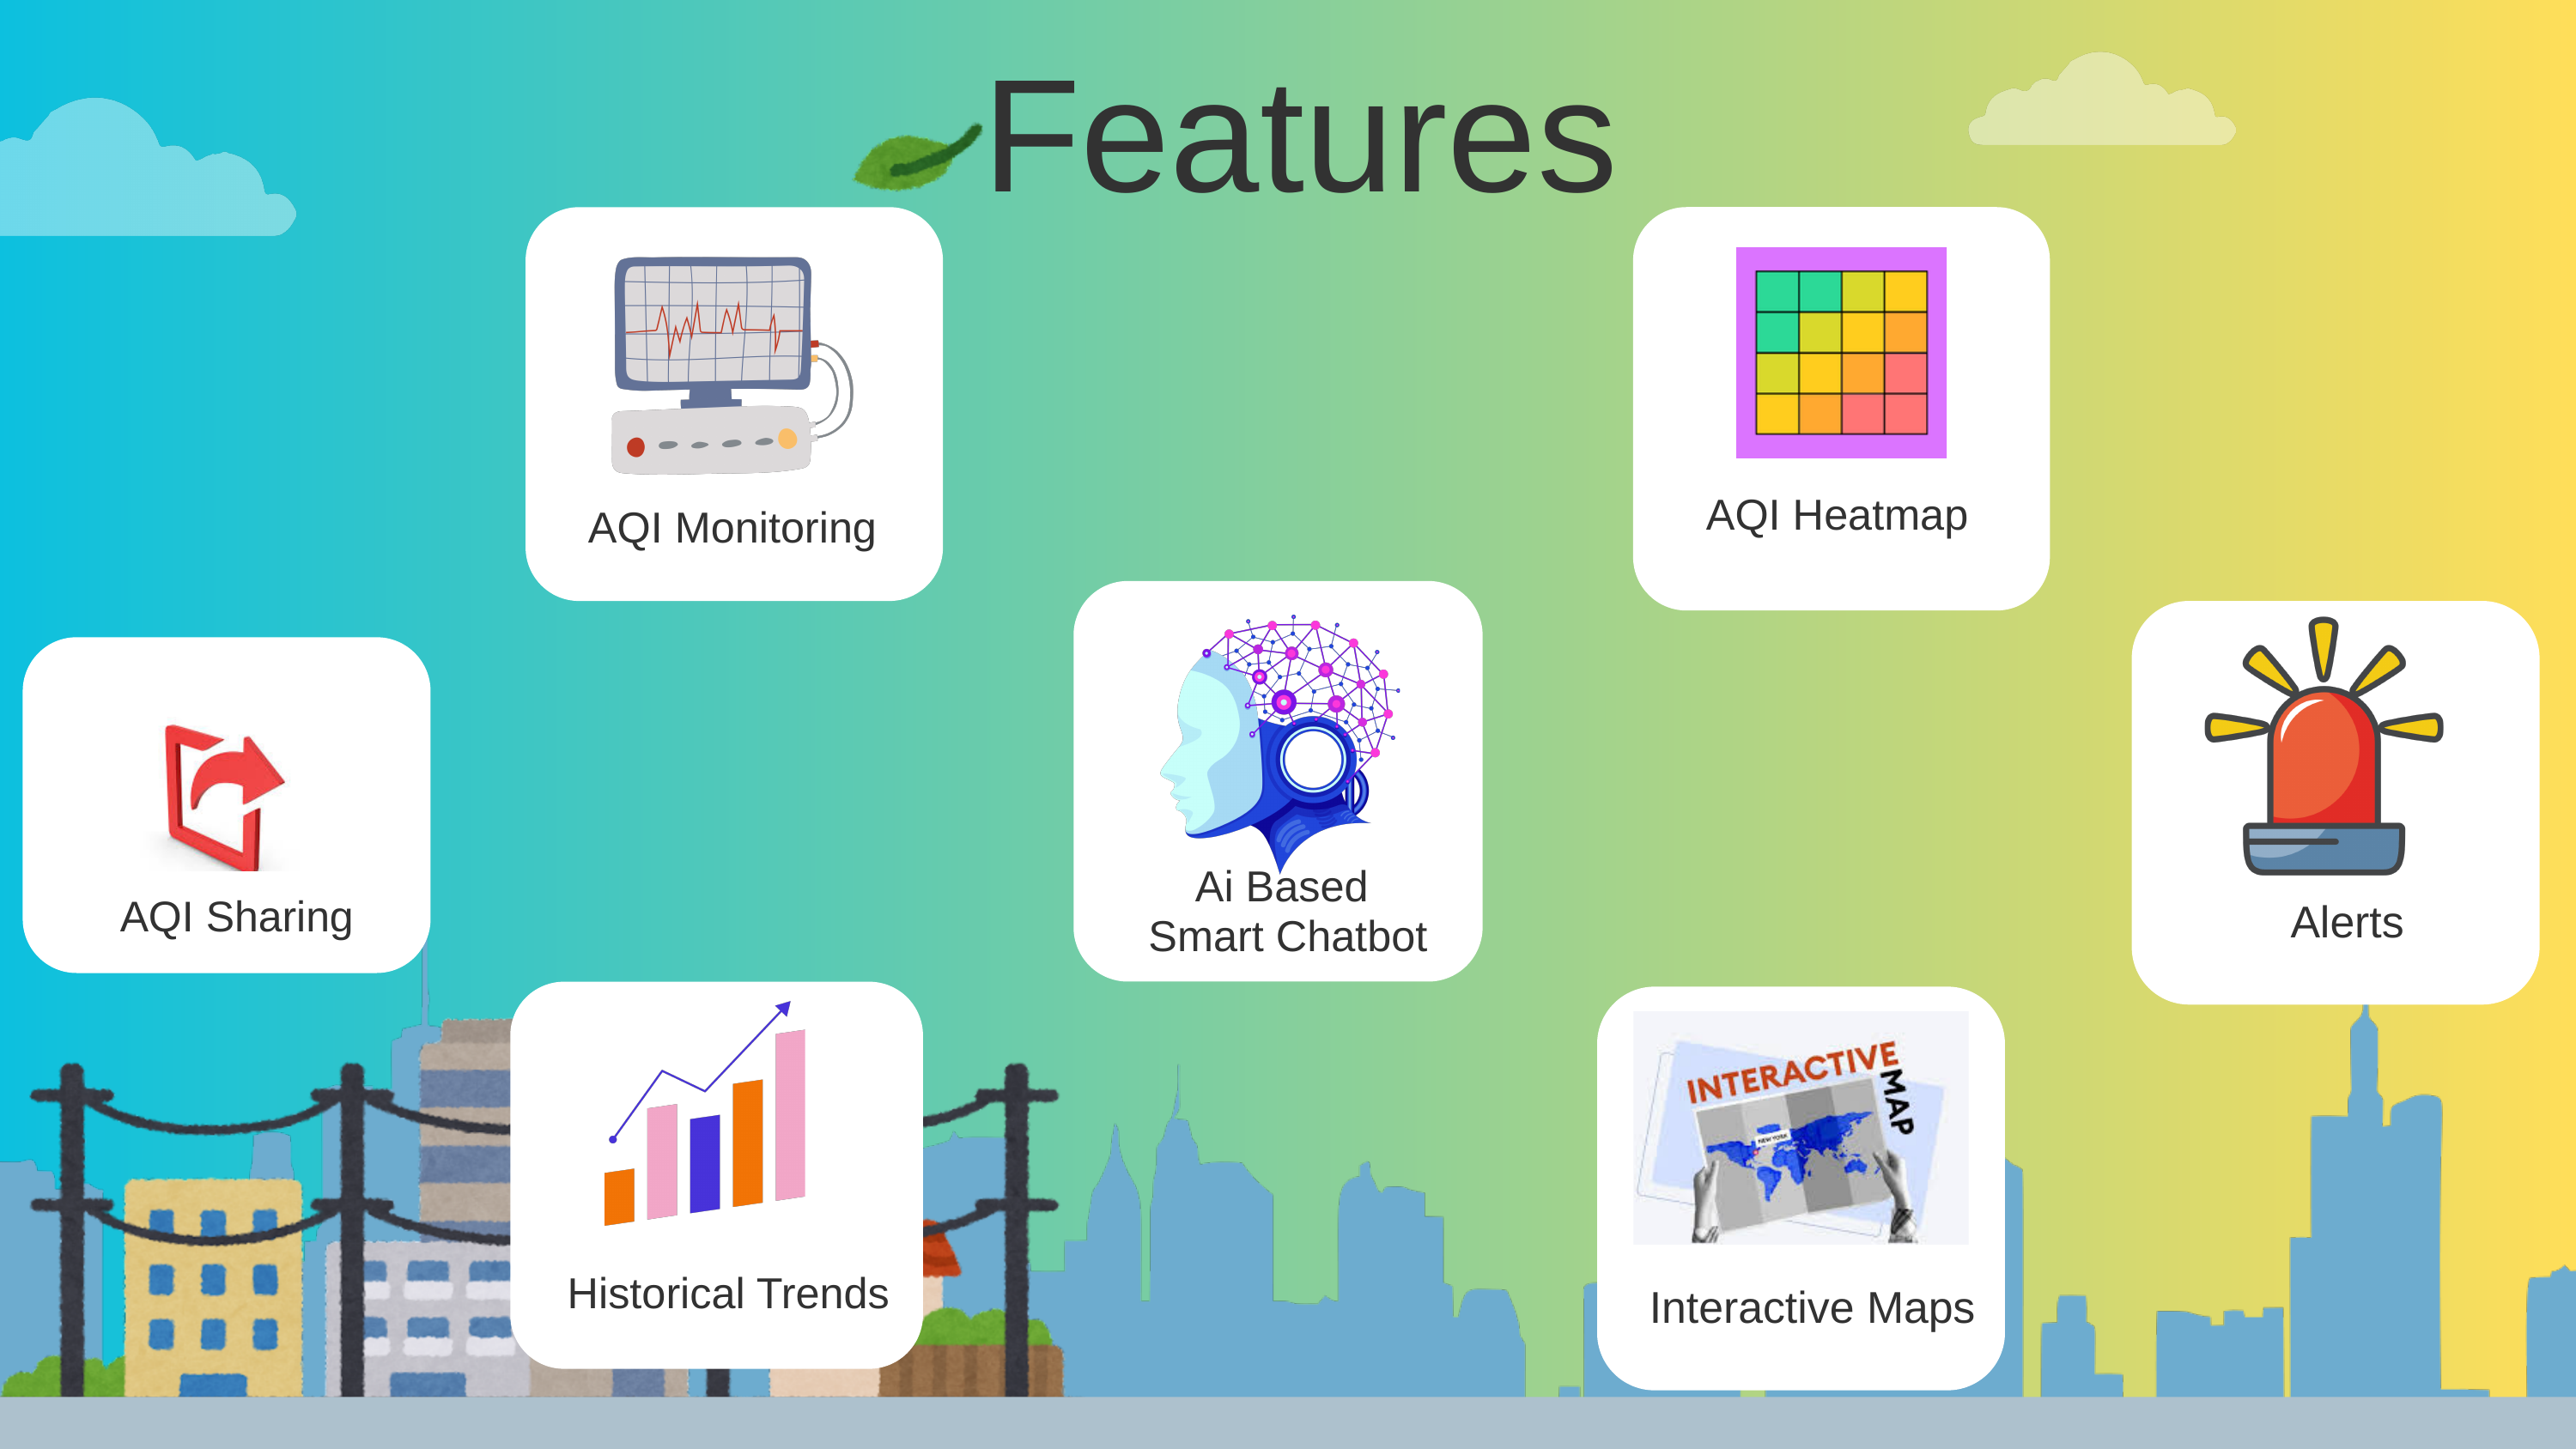

Features

AQI Monitoring

AQI Heatmap

Ai Based
Smart Chatbot

Alerts

AQI Sharing

Historical Trends

Interactive Maps